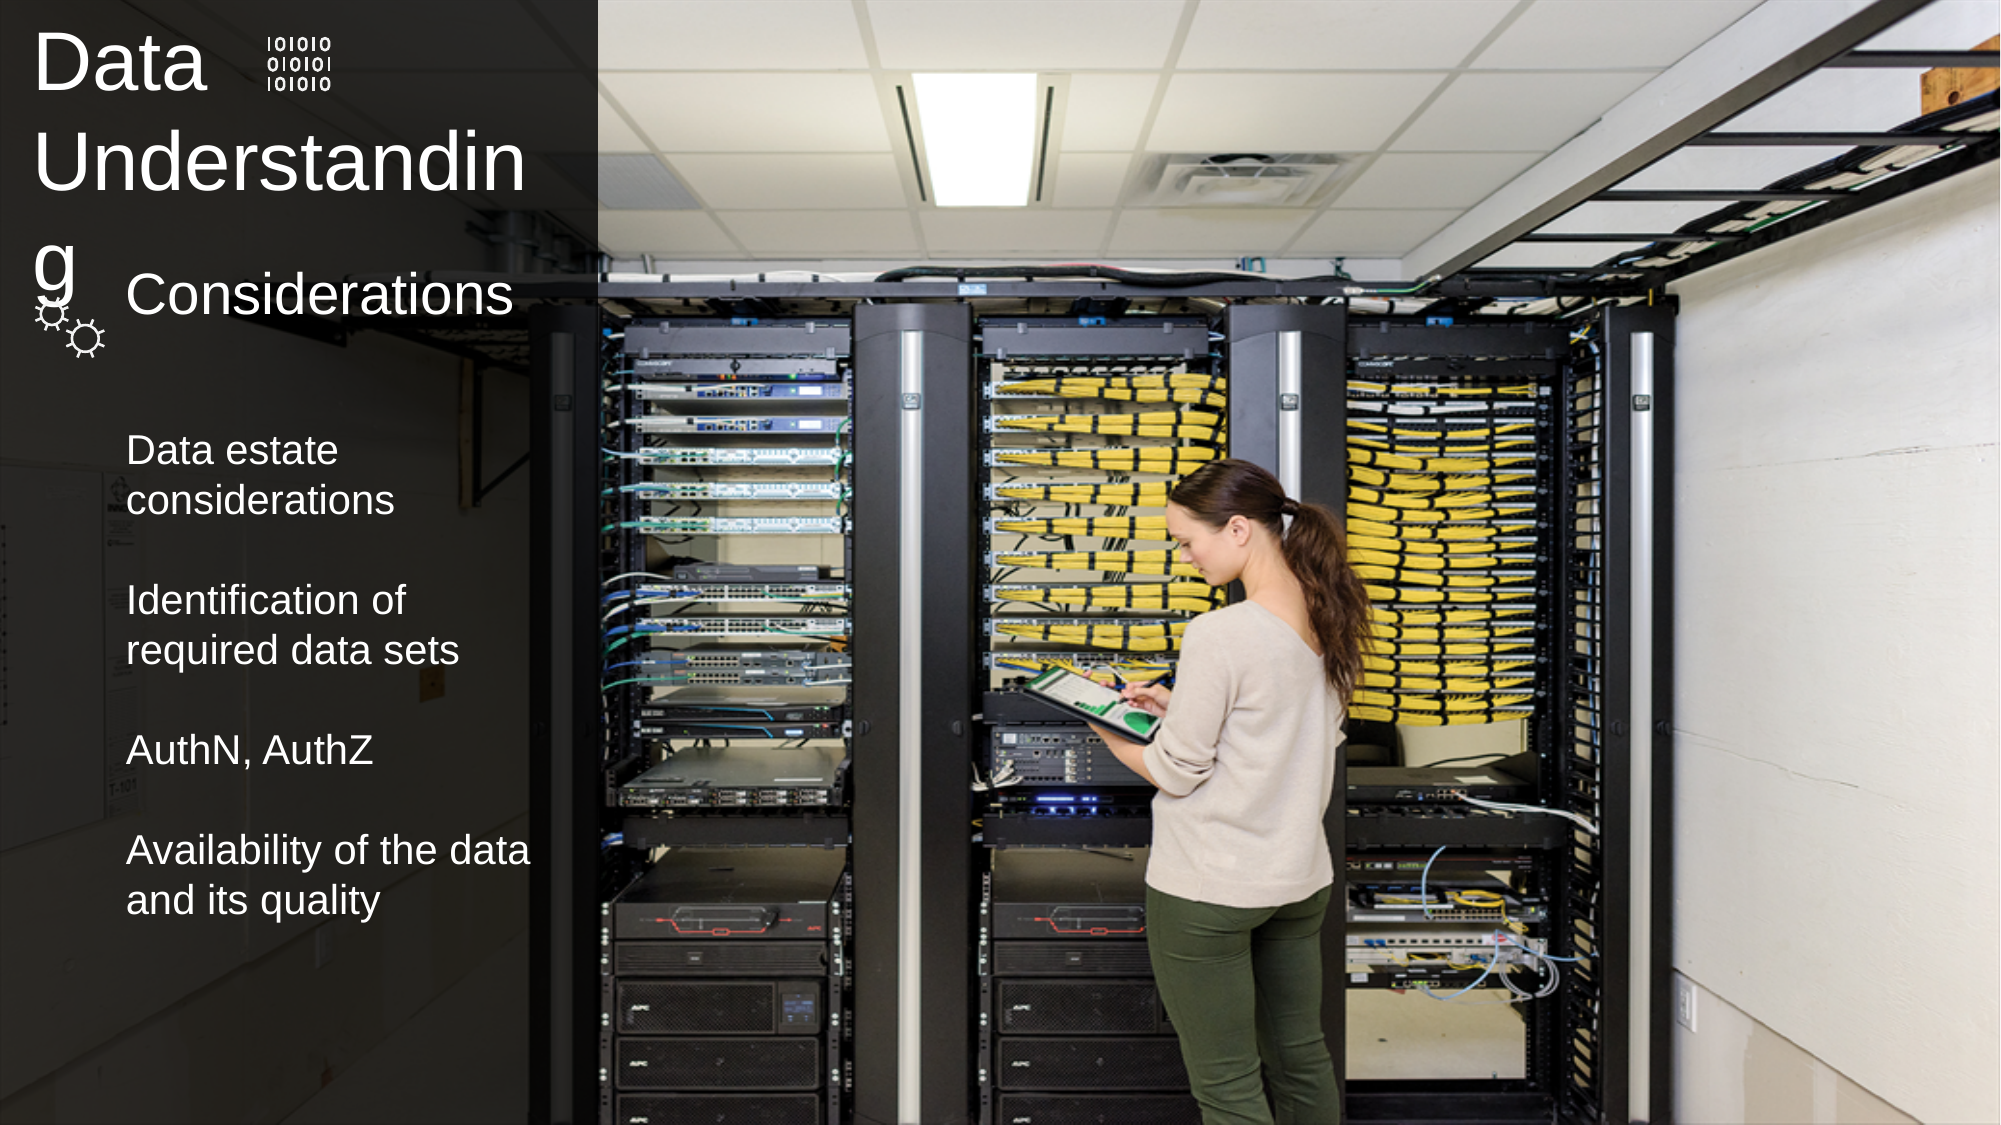

Data Understanding

Considerations

Data estate considerations

Identification of required data sets

AuthN, AuthZ

Availability of the data and its quality